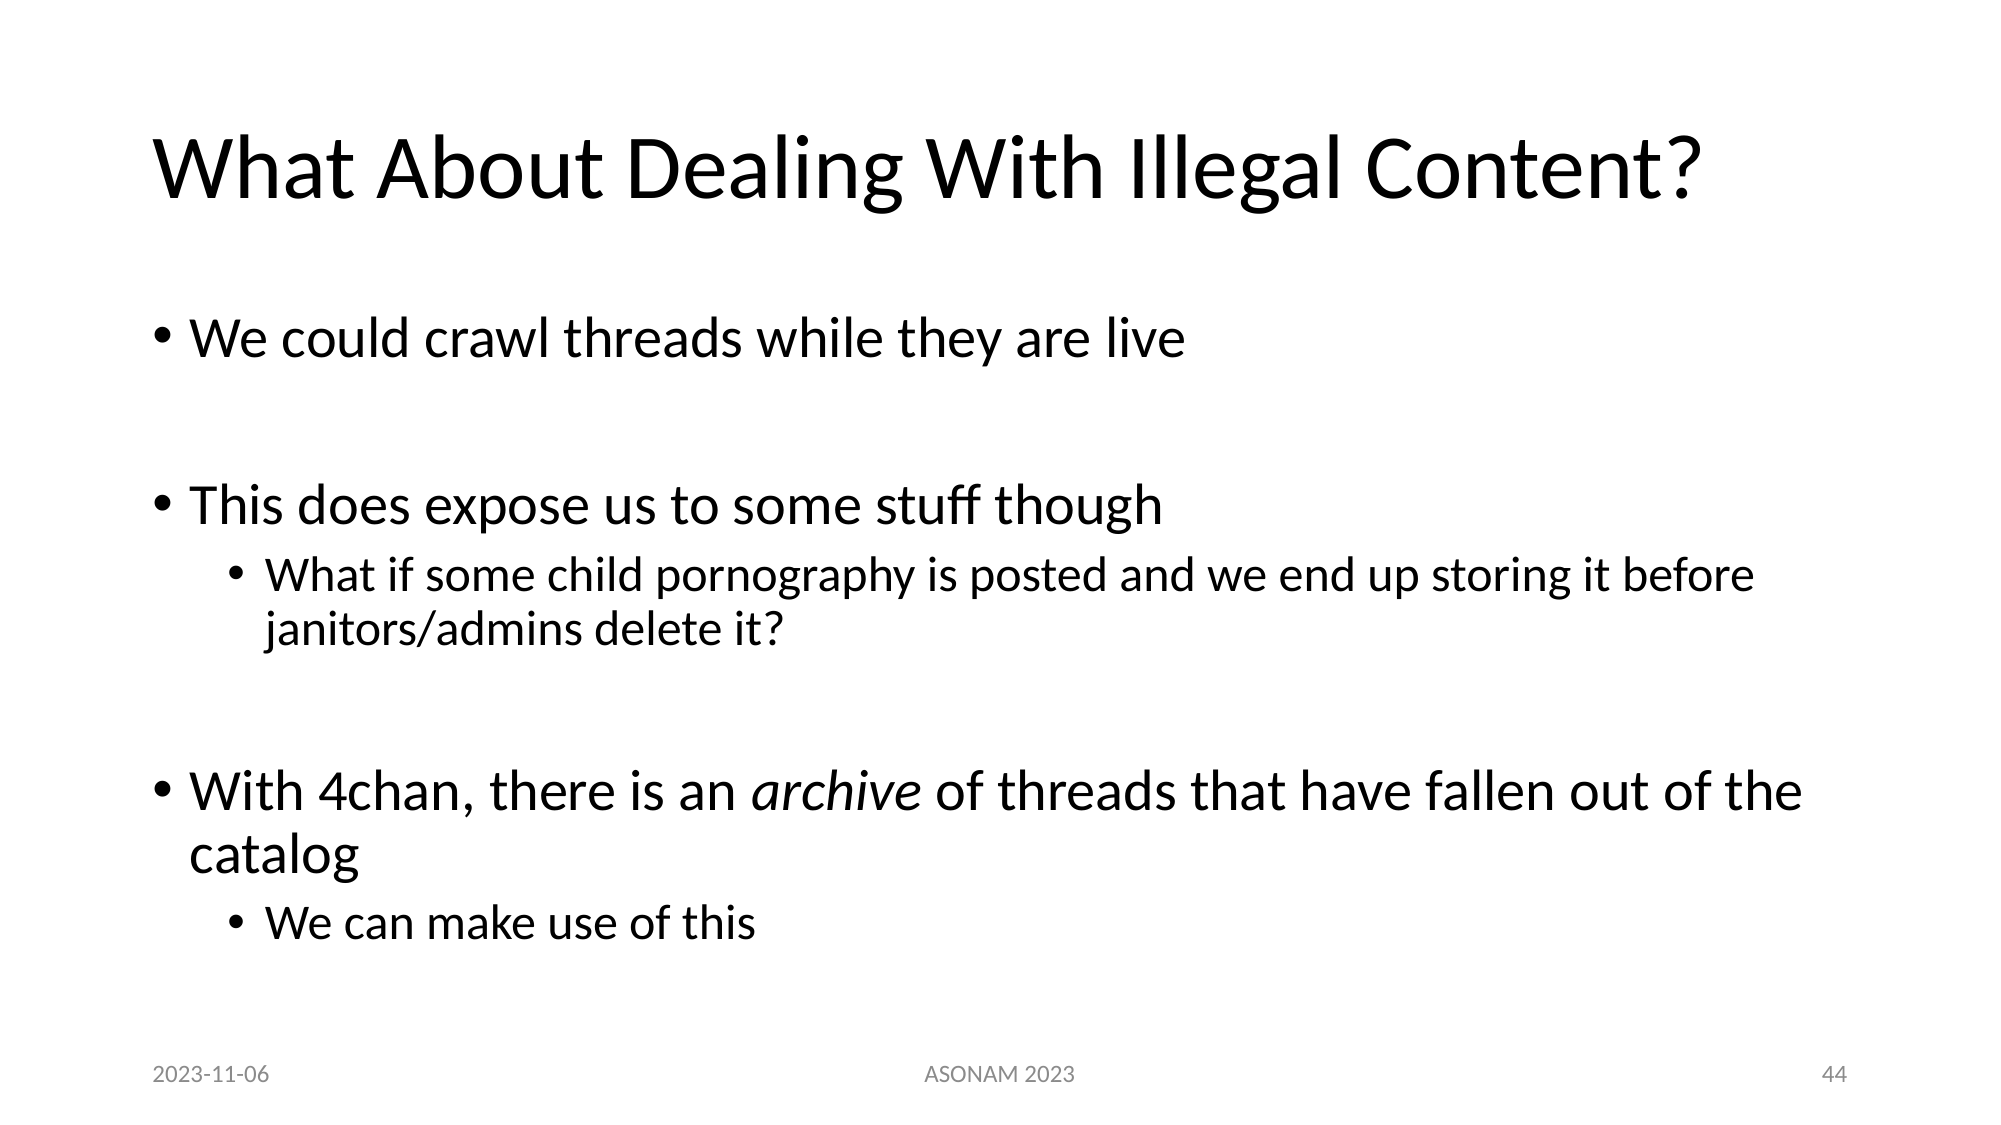

# What About Dealing With Illegal Content?
We could crawl threads while they are live

This does expose us to some stuff though
What if some child pornography is posted and we end up storing it before janitors/admins delete it?

With 4chan, there is an archive of threads that have fallen out of the catalog
We can make use of this
2023-11-06
ASONAM 2023
44